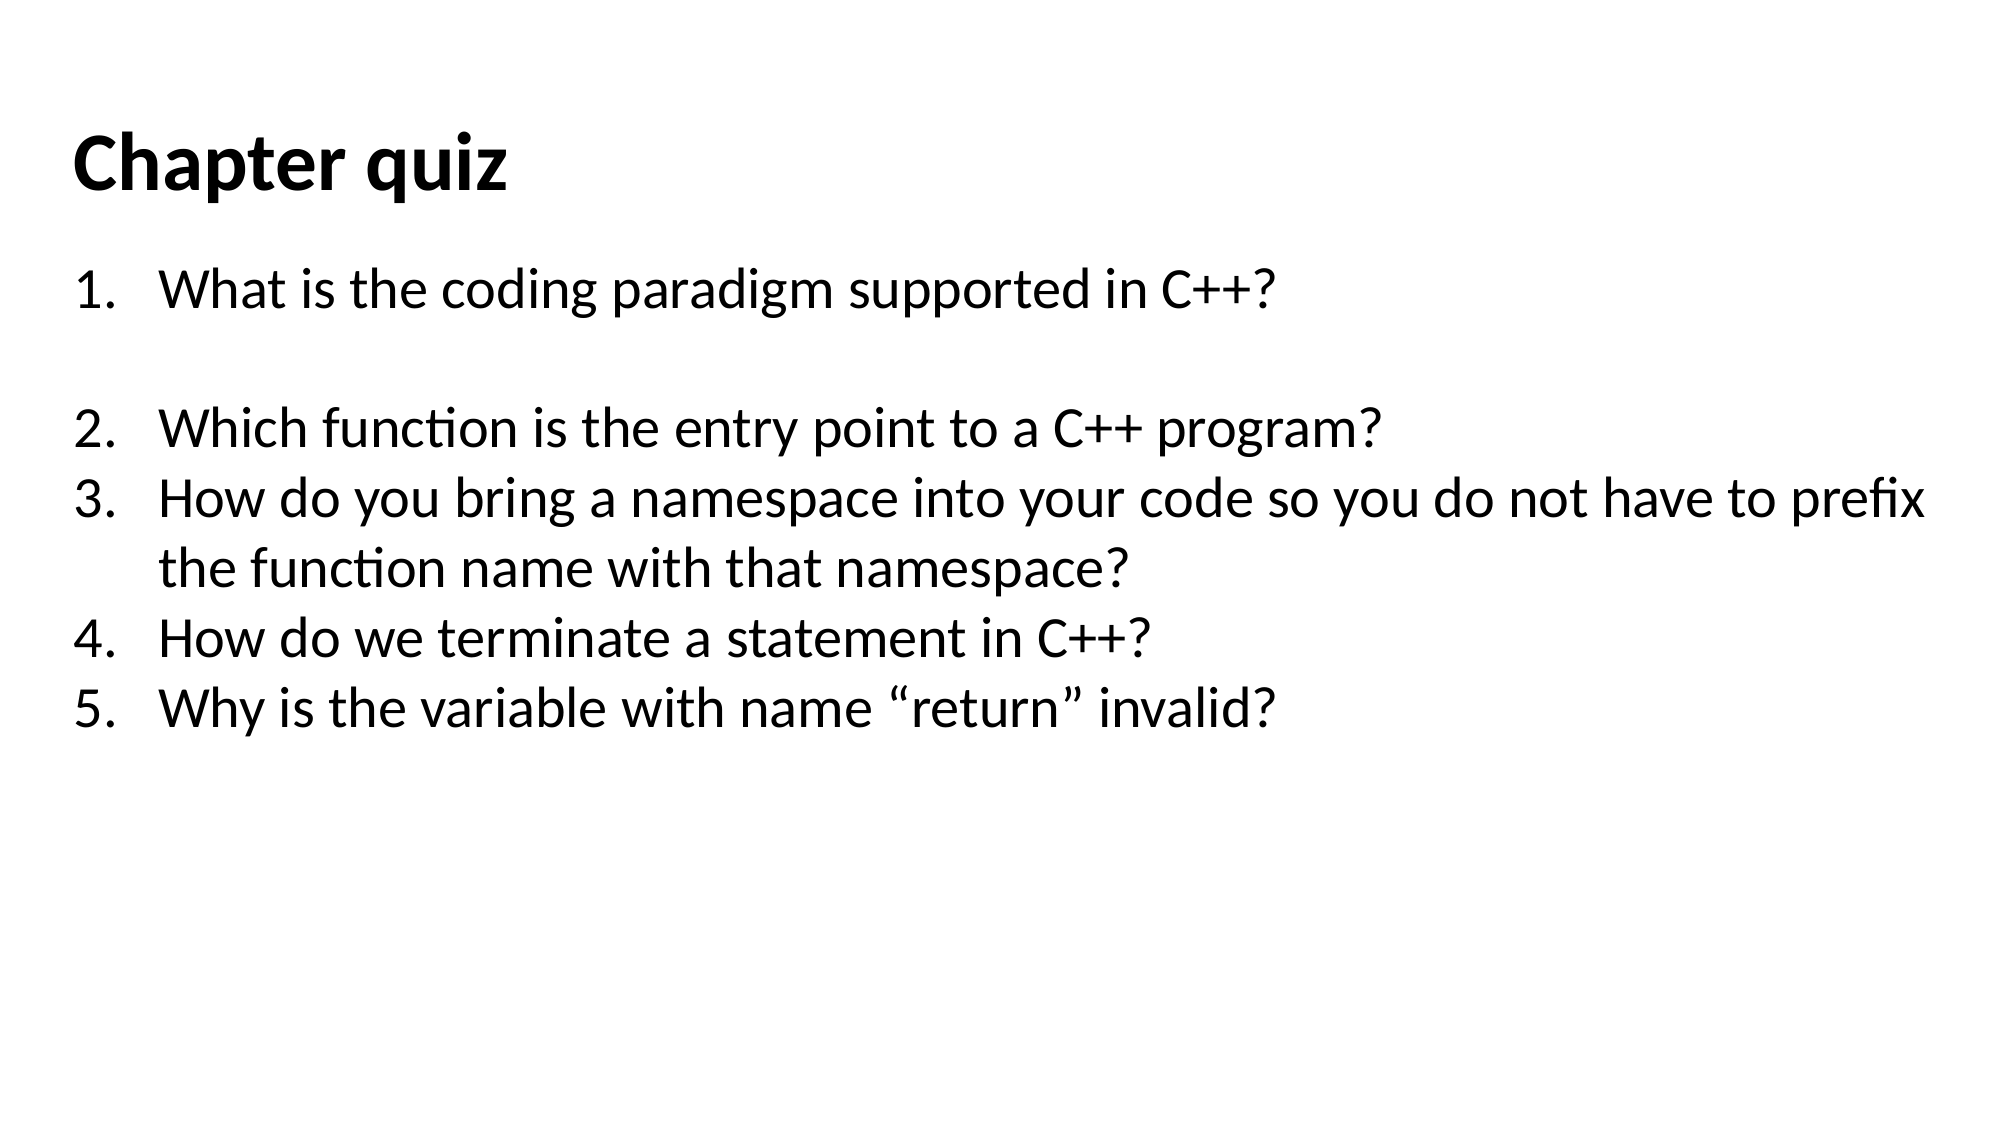

Chapter quiz
What is the coding paradigm supported in C++? (generic, Object-Oriented, Imperative)
Which function is the entry point to a C++ program? (main)
How do you bring a namespace into your code so you do not have to prefix the function name with that namespace? (using namespace)
How do we terminate a statement in C++? (semilon ;)
Why is the variable with name “return” invalid? (return is C++ keyword)